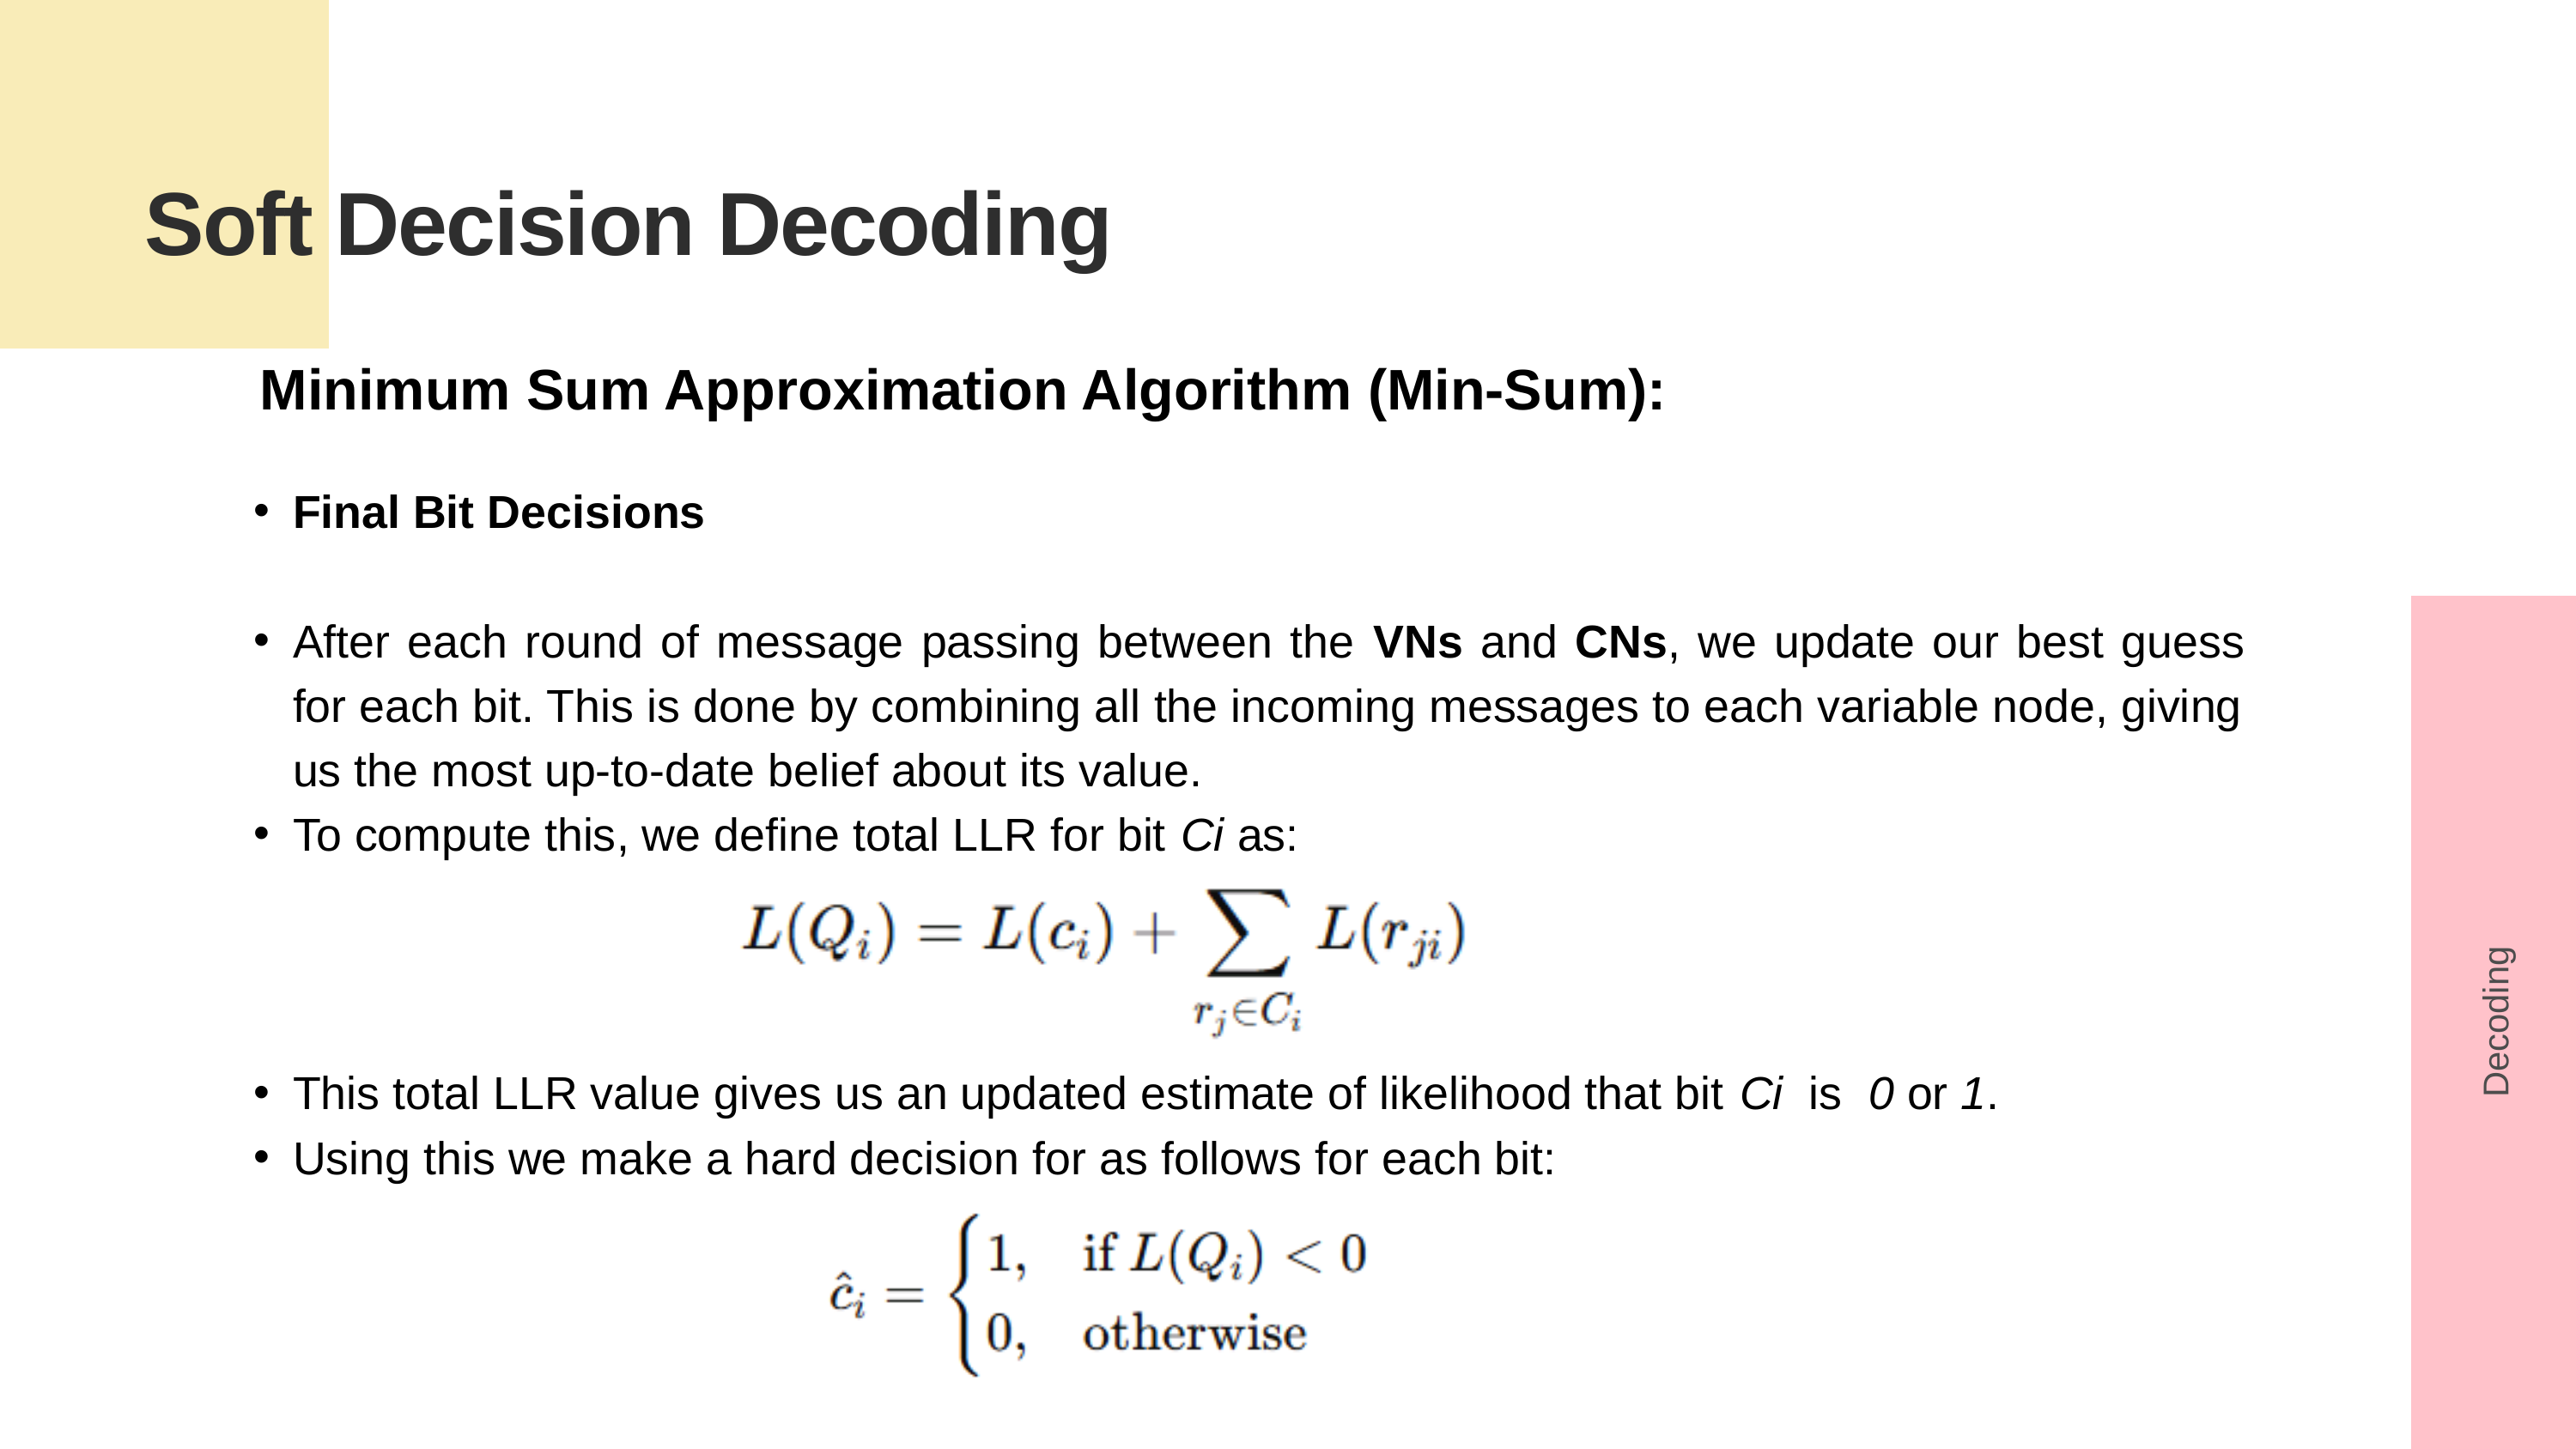

Soft Decision Decoding
      Minimum Sum Approximation Algorithm (Min-Sum):

Final Bit Decisions

After each round of message passing between the VNs and CNs, we update our best guess for each bit. This is done by combining all the incoming messages to each variable node, giving us the most up-to-date belief about its value.
To compute this, we define total LLR for bit Ci as:

This total LLR value gives us an updated estimate of likelihood that bit Ci  is  0 or 1.
Using this we make a hard decision for as follows for each bit:

Decoding